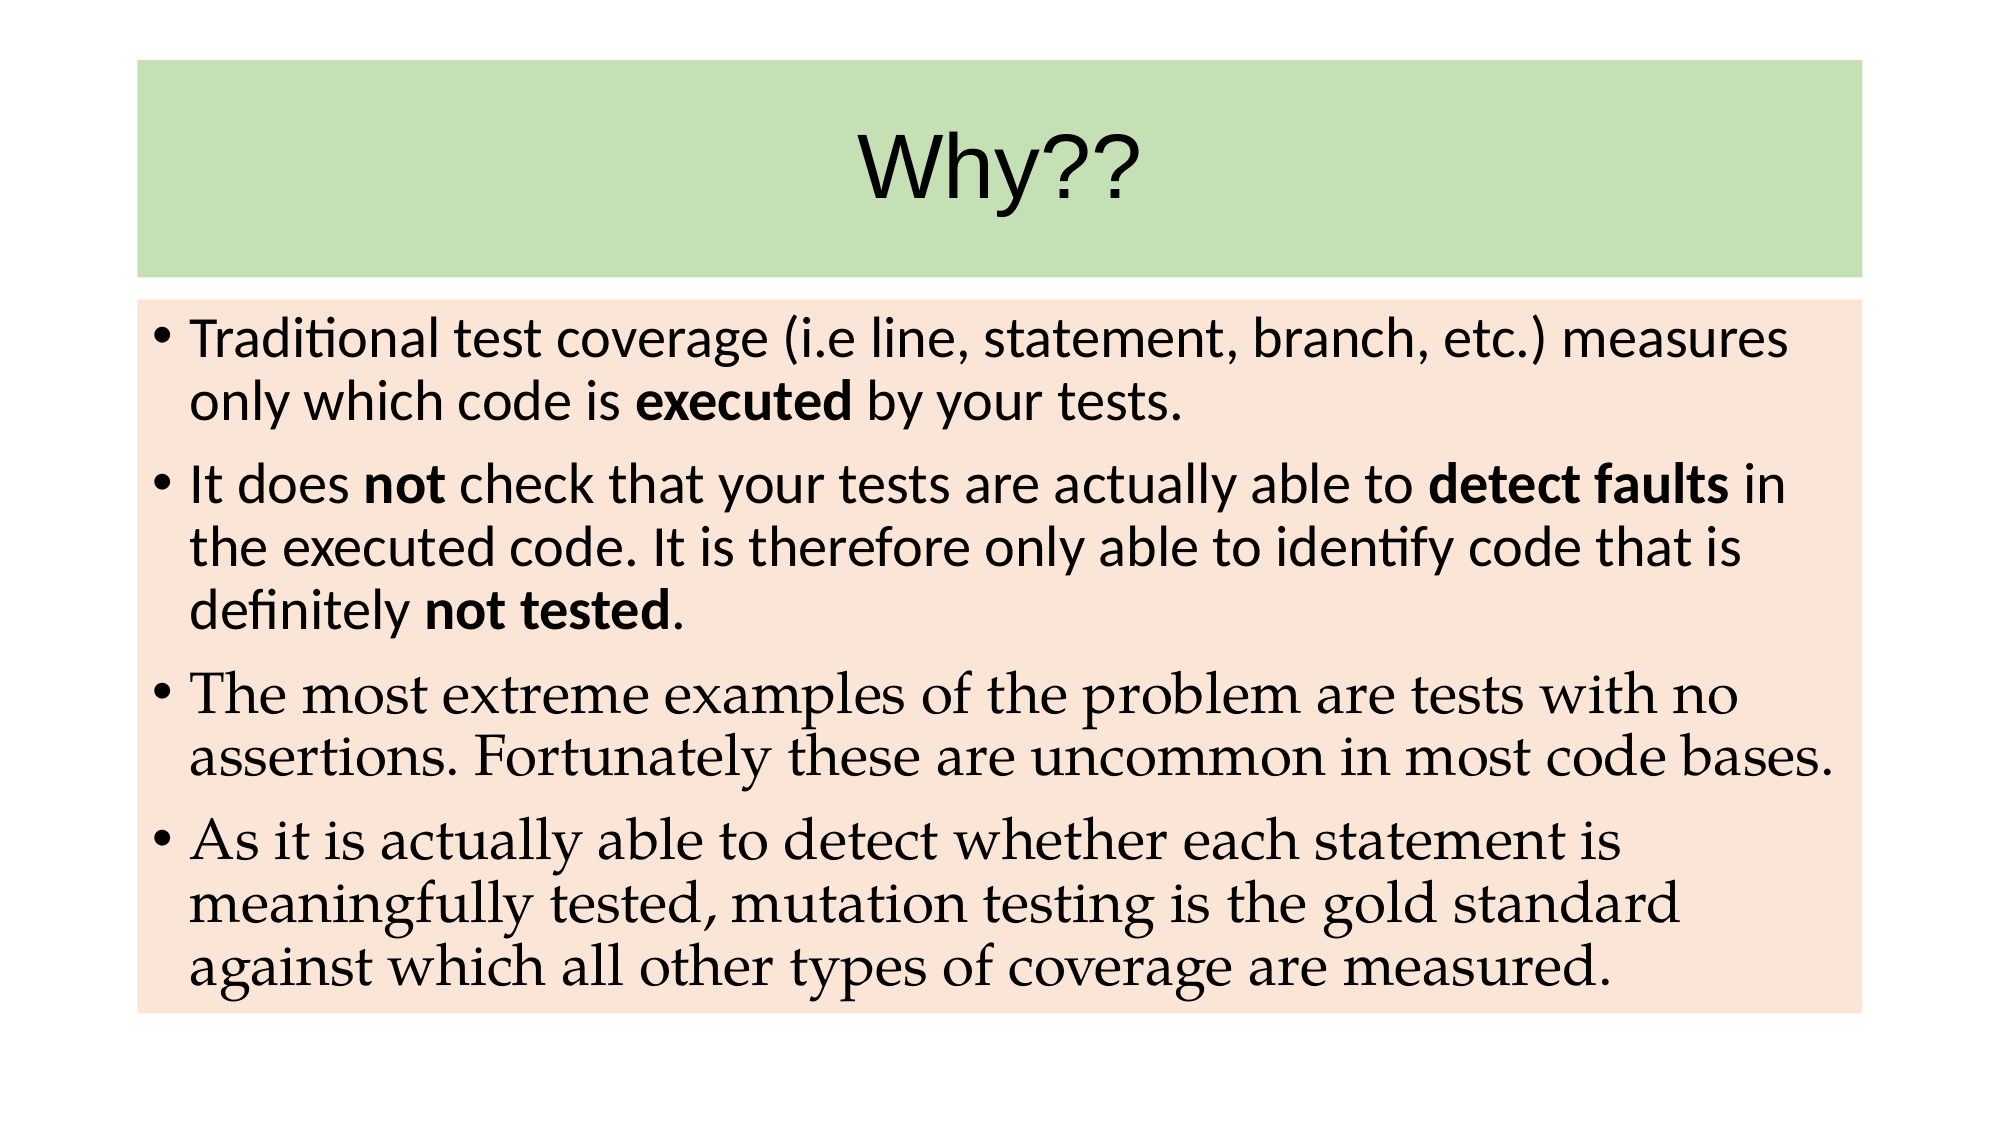

# Why??
Traditional test coverage (i.e line, statement, branch, etc.) measures only which code is executed by your tests.
It does not check that your tests are actually able to detect faults in the executed code. It is therefore only able to identify code that is definitely not tested.
The most extreme examples of the problem are tests with no assertions. Fortunately these are uncommon in most code bases.
As it is actually able to detect whether each statement is meaningfully tested, mutation testing is the gold standard against which all other types of coverage are measured.